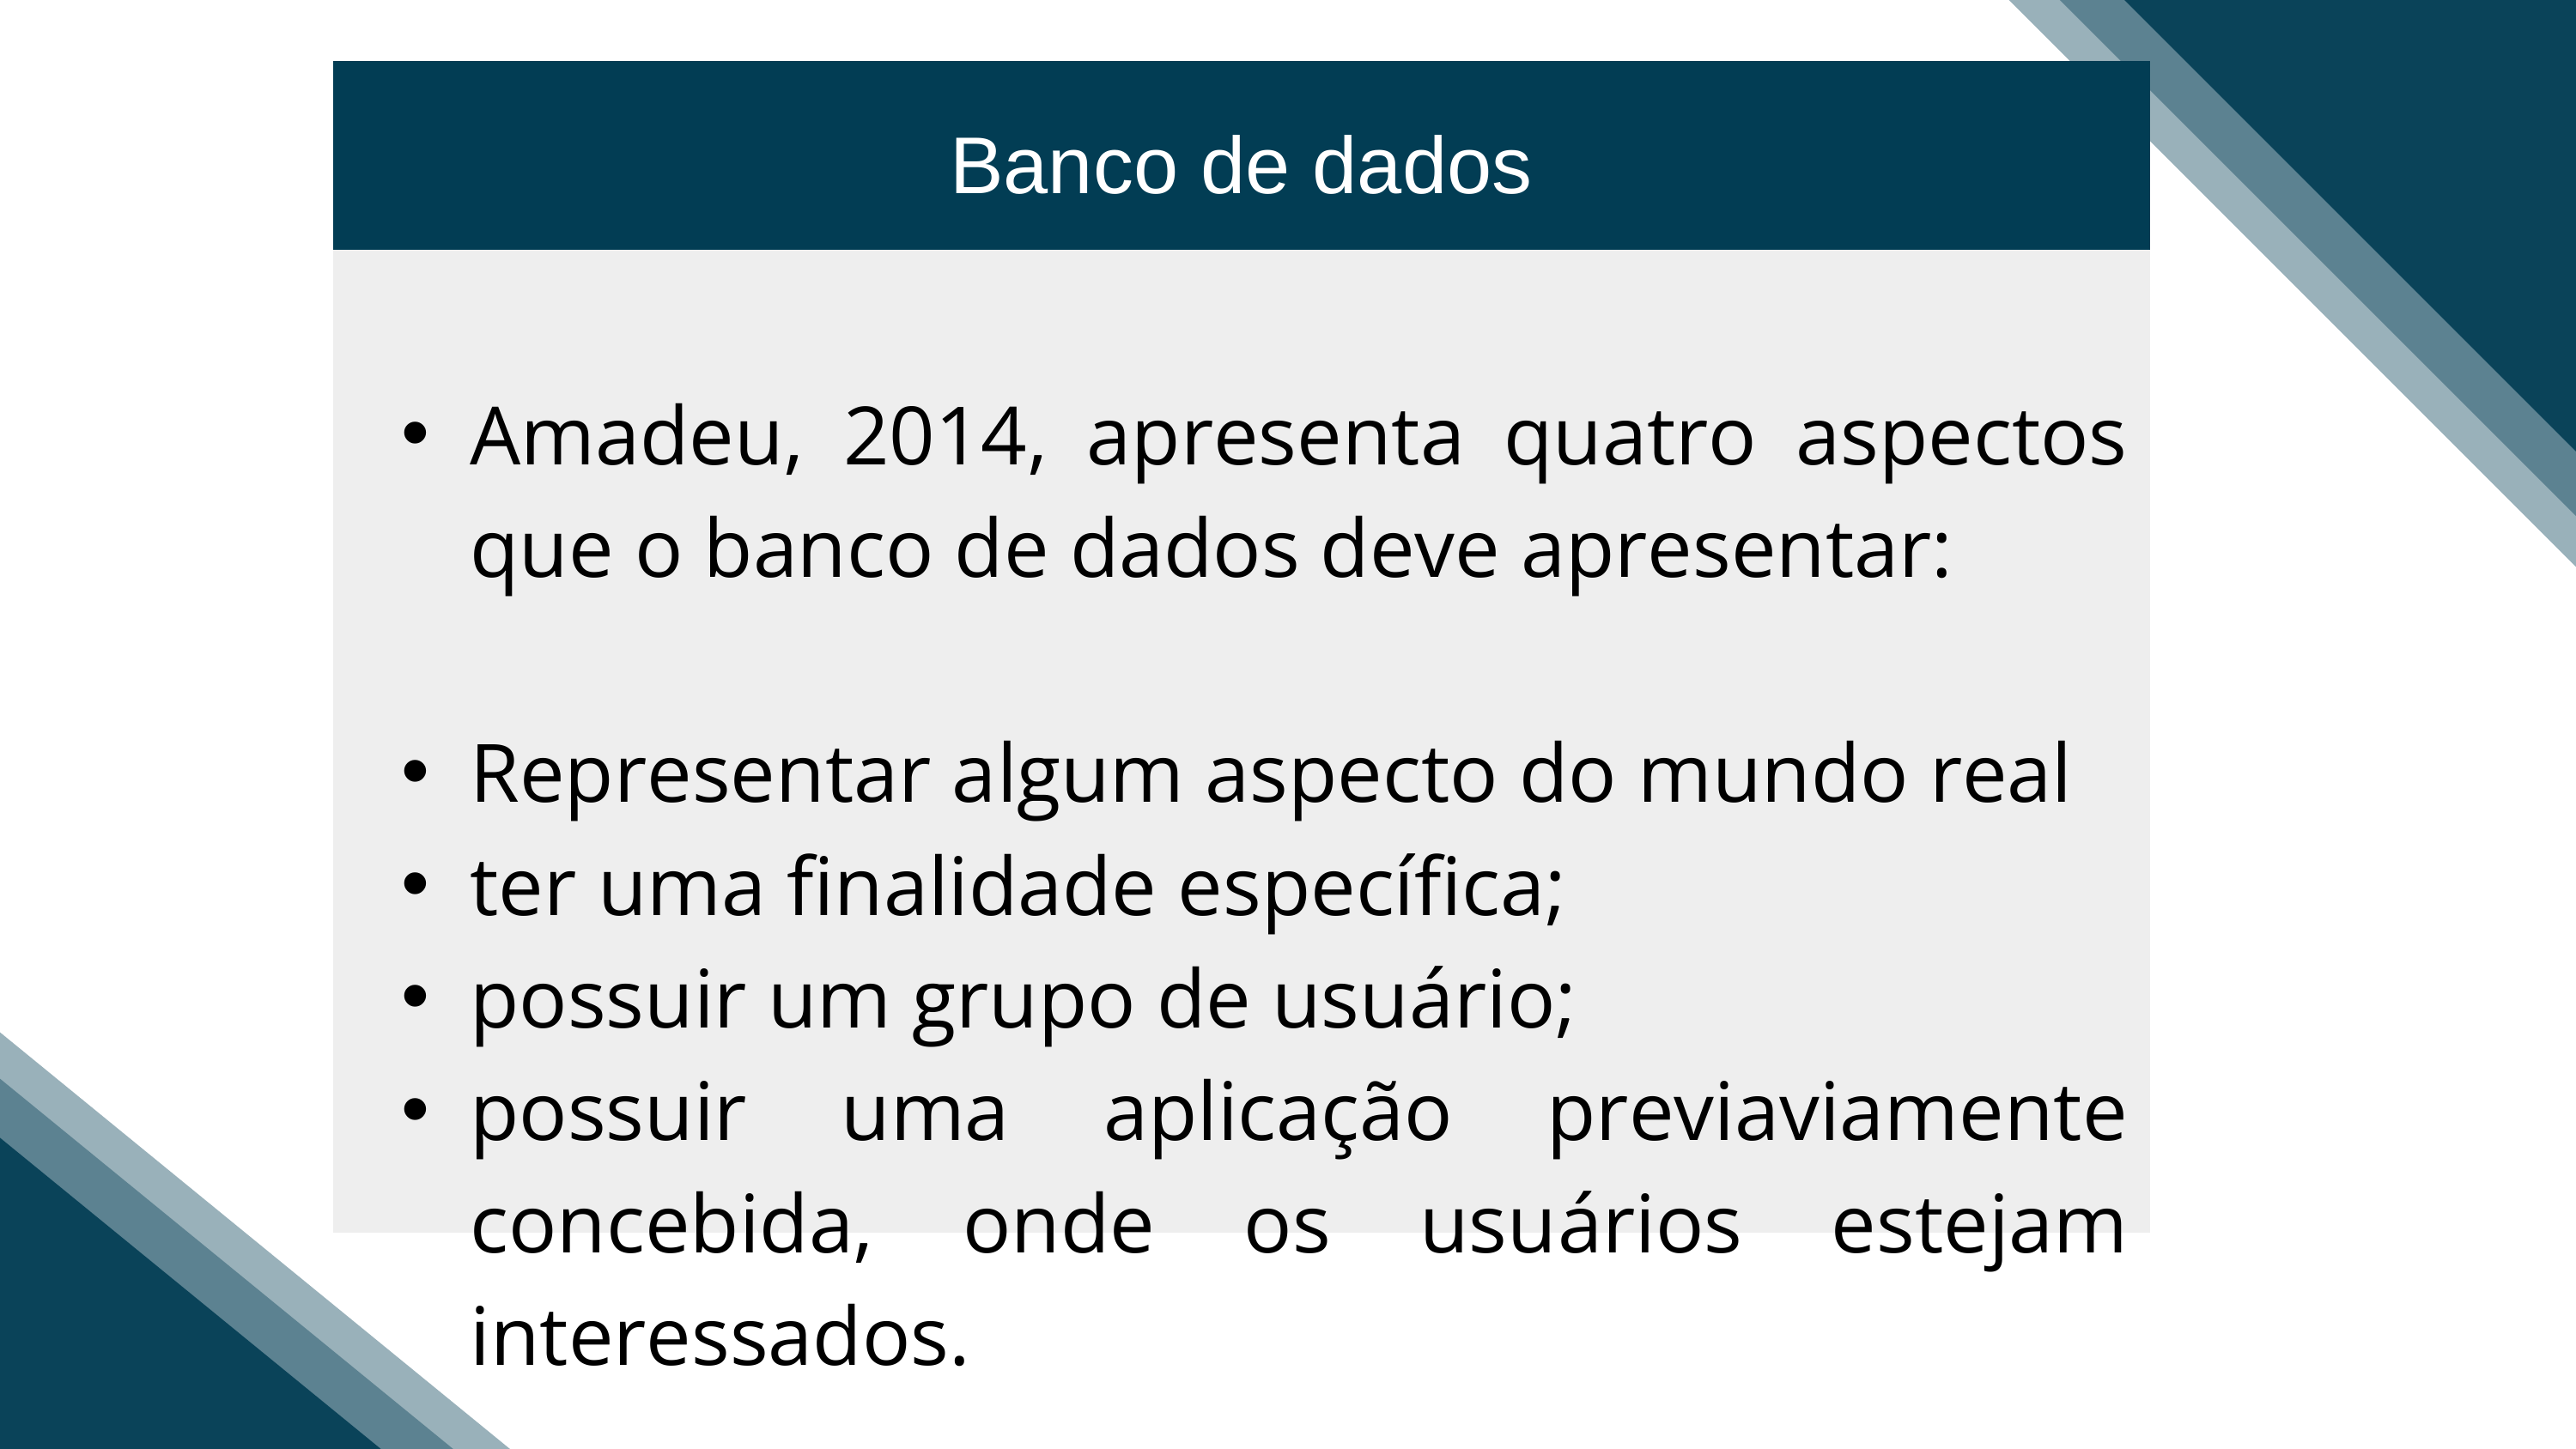

Banco de dados

Amadeu, 2014, apresenta quatro aspectos que o banco de dados deve apresentar:

Representar algum aspecto do mundo real
ter uma finalidade específica;
possuir um grupo de usuário;
possuir uma aplicação previaviamente concebida, onde os usuários estejam interessados.